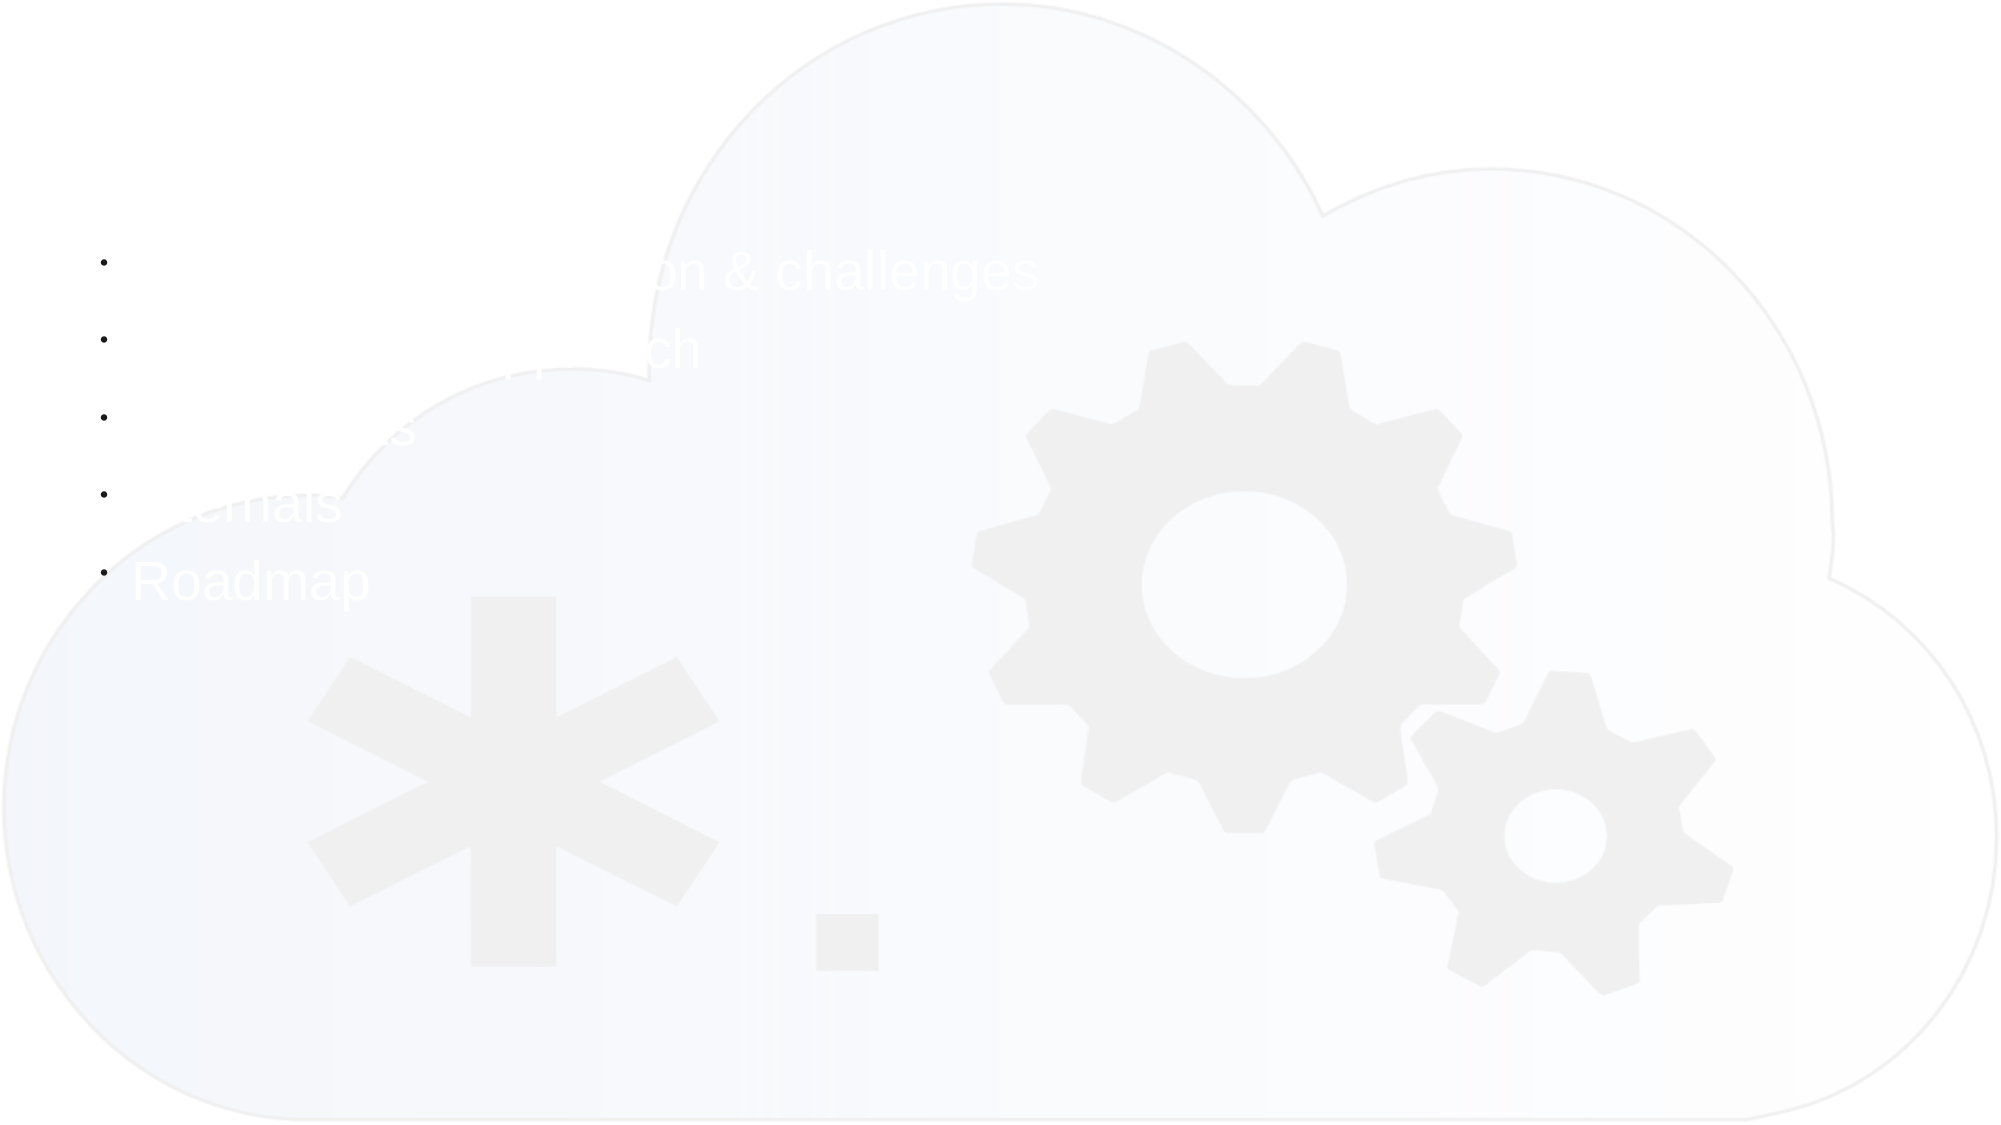

# Talk Overview
Background, motivation & challenges
The AnyBuild approach
First results
Internals
Roadmap